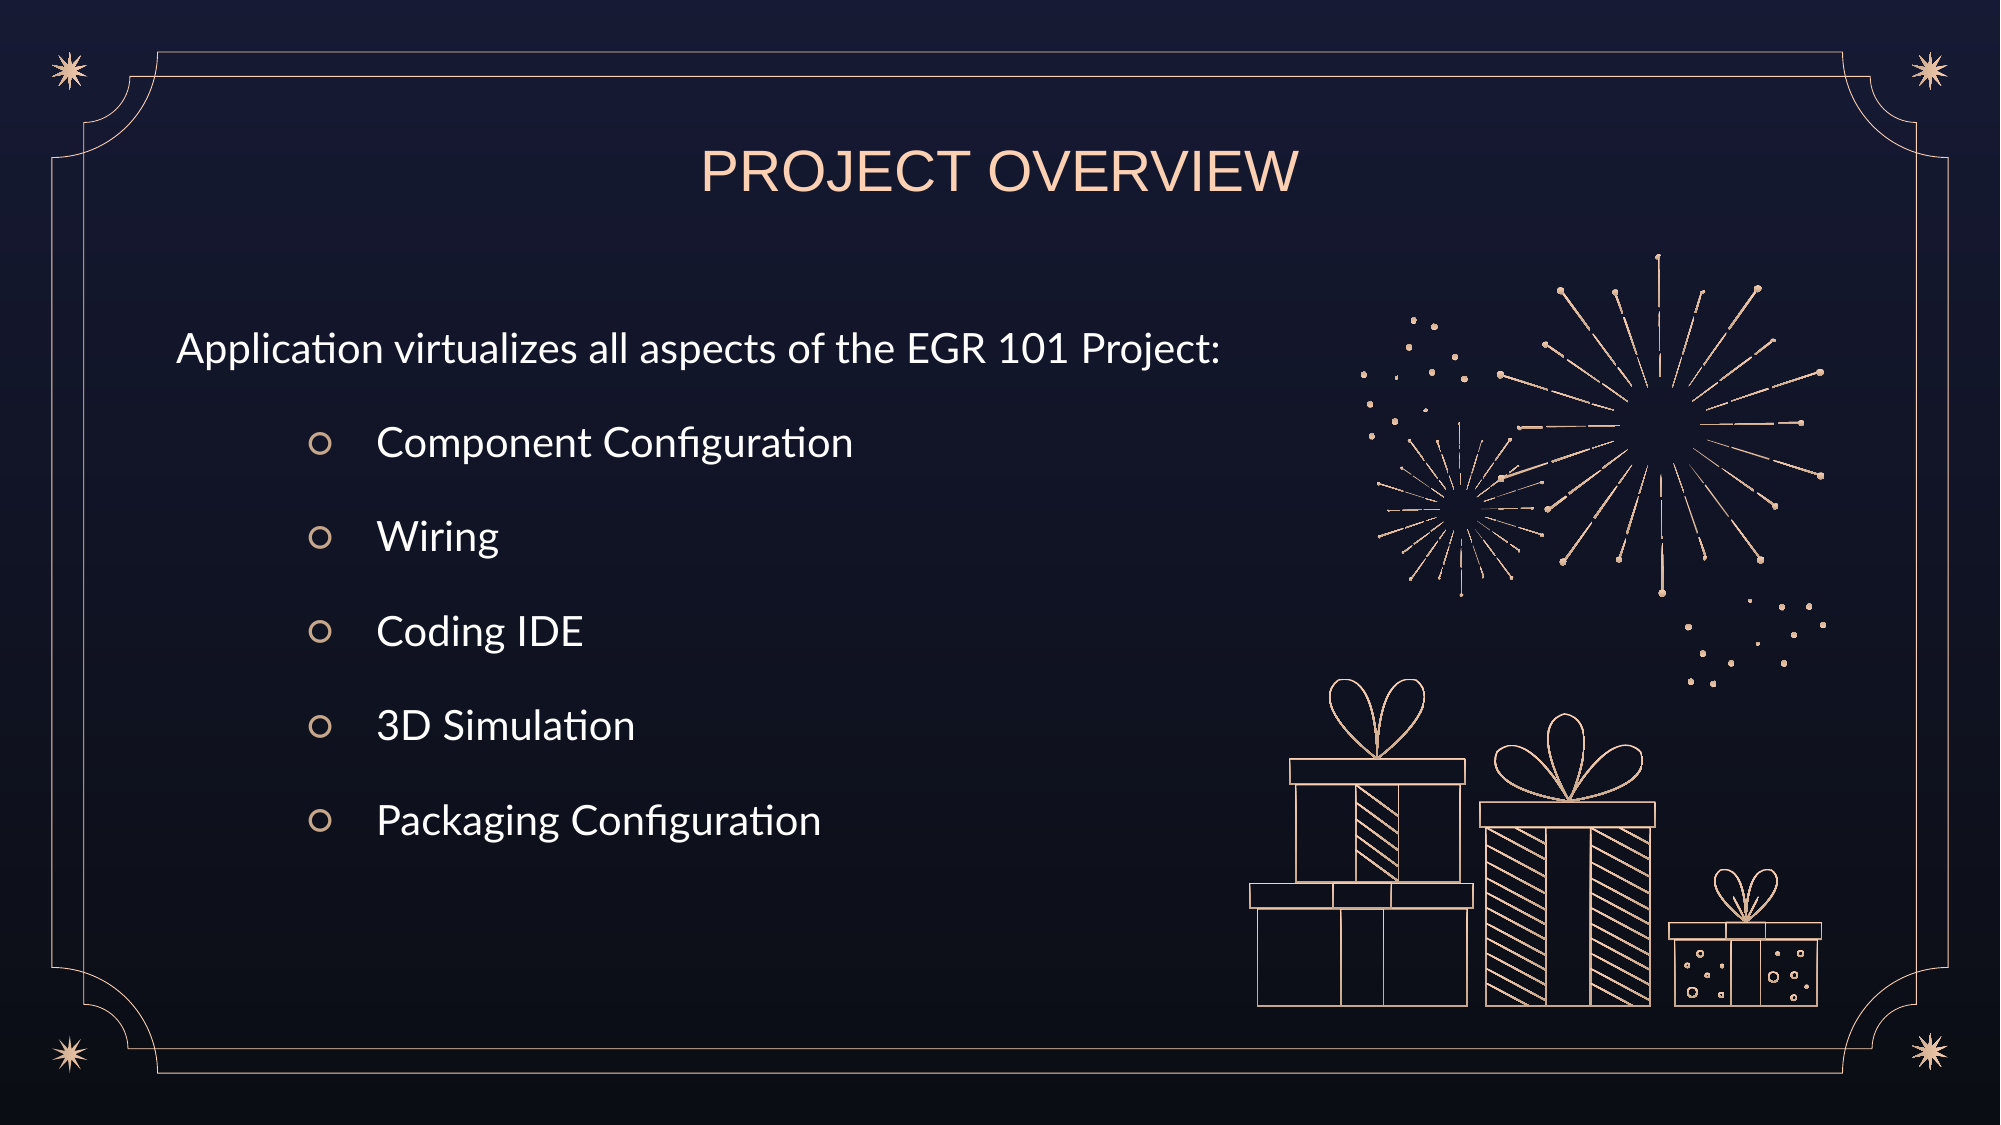

# PROJECT OVERVIEW
Application virtualizes all aspects of the EGR 101 Project:
Component Configuration
Wiring
Coding IDE
3D Simulation
Packaging Configuration